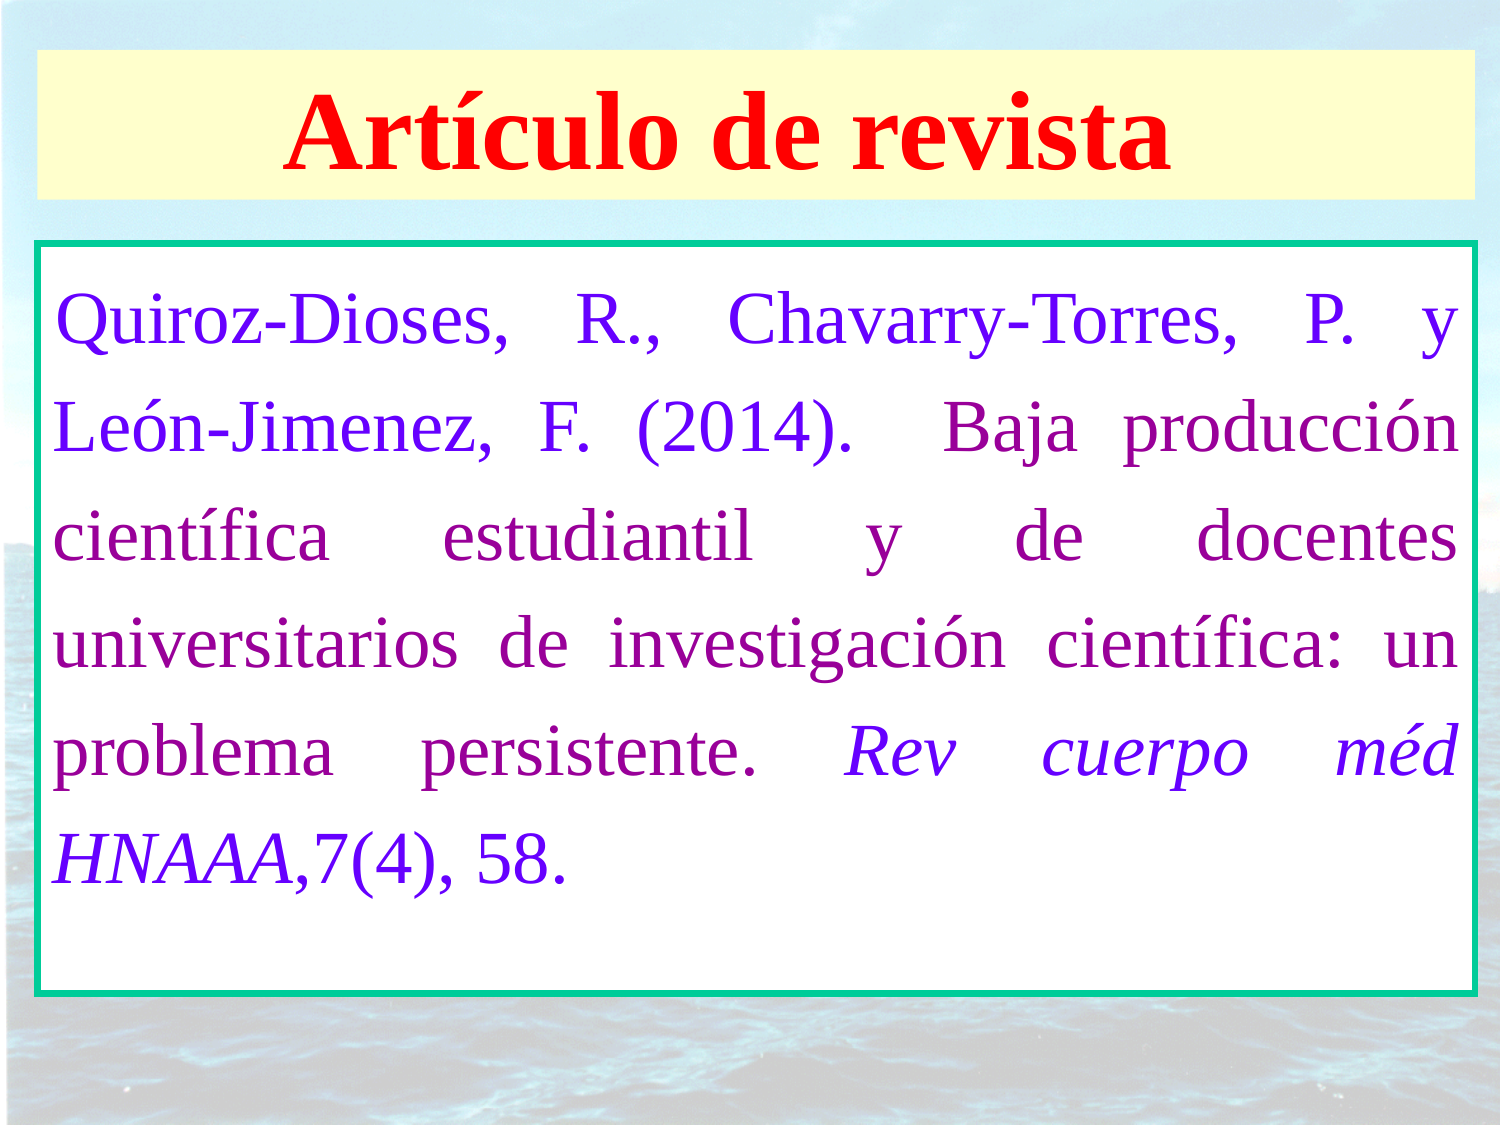

Artículo de revista
Quiroz-Dioses, R., Chavarry-Torres, P. y León-Jimenez, F. (2014).  Baja producción científica estudiantil y de docentes universitarios de investigación científica: un problema persistente. Rev cuerpo méd HNAAA,7(4), 58.